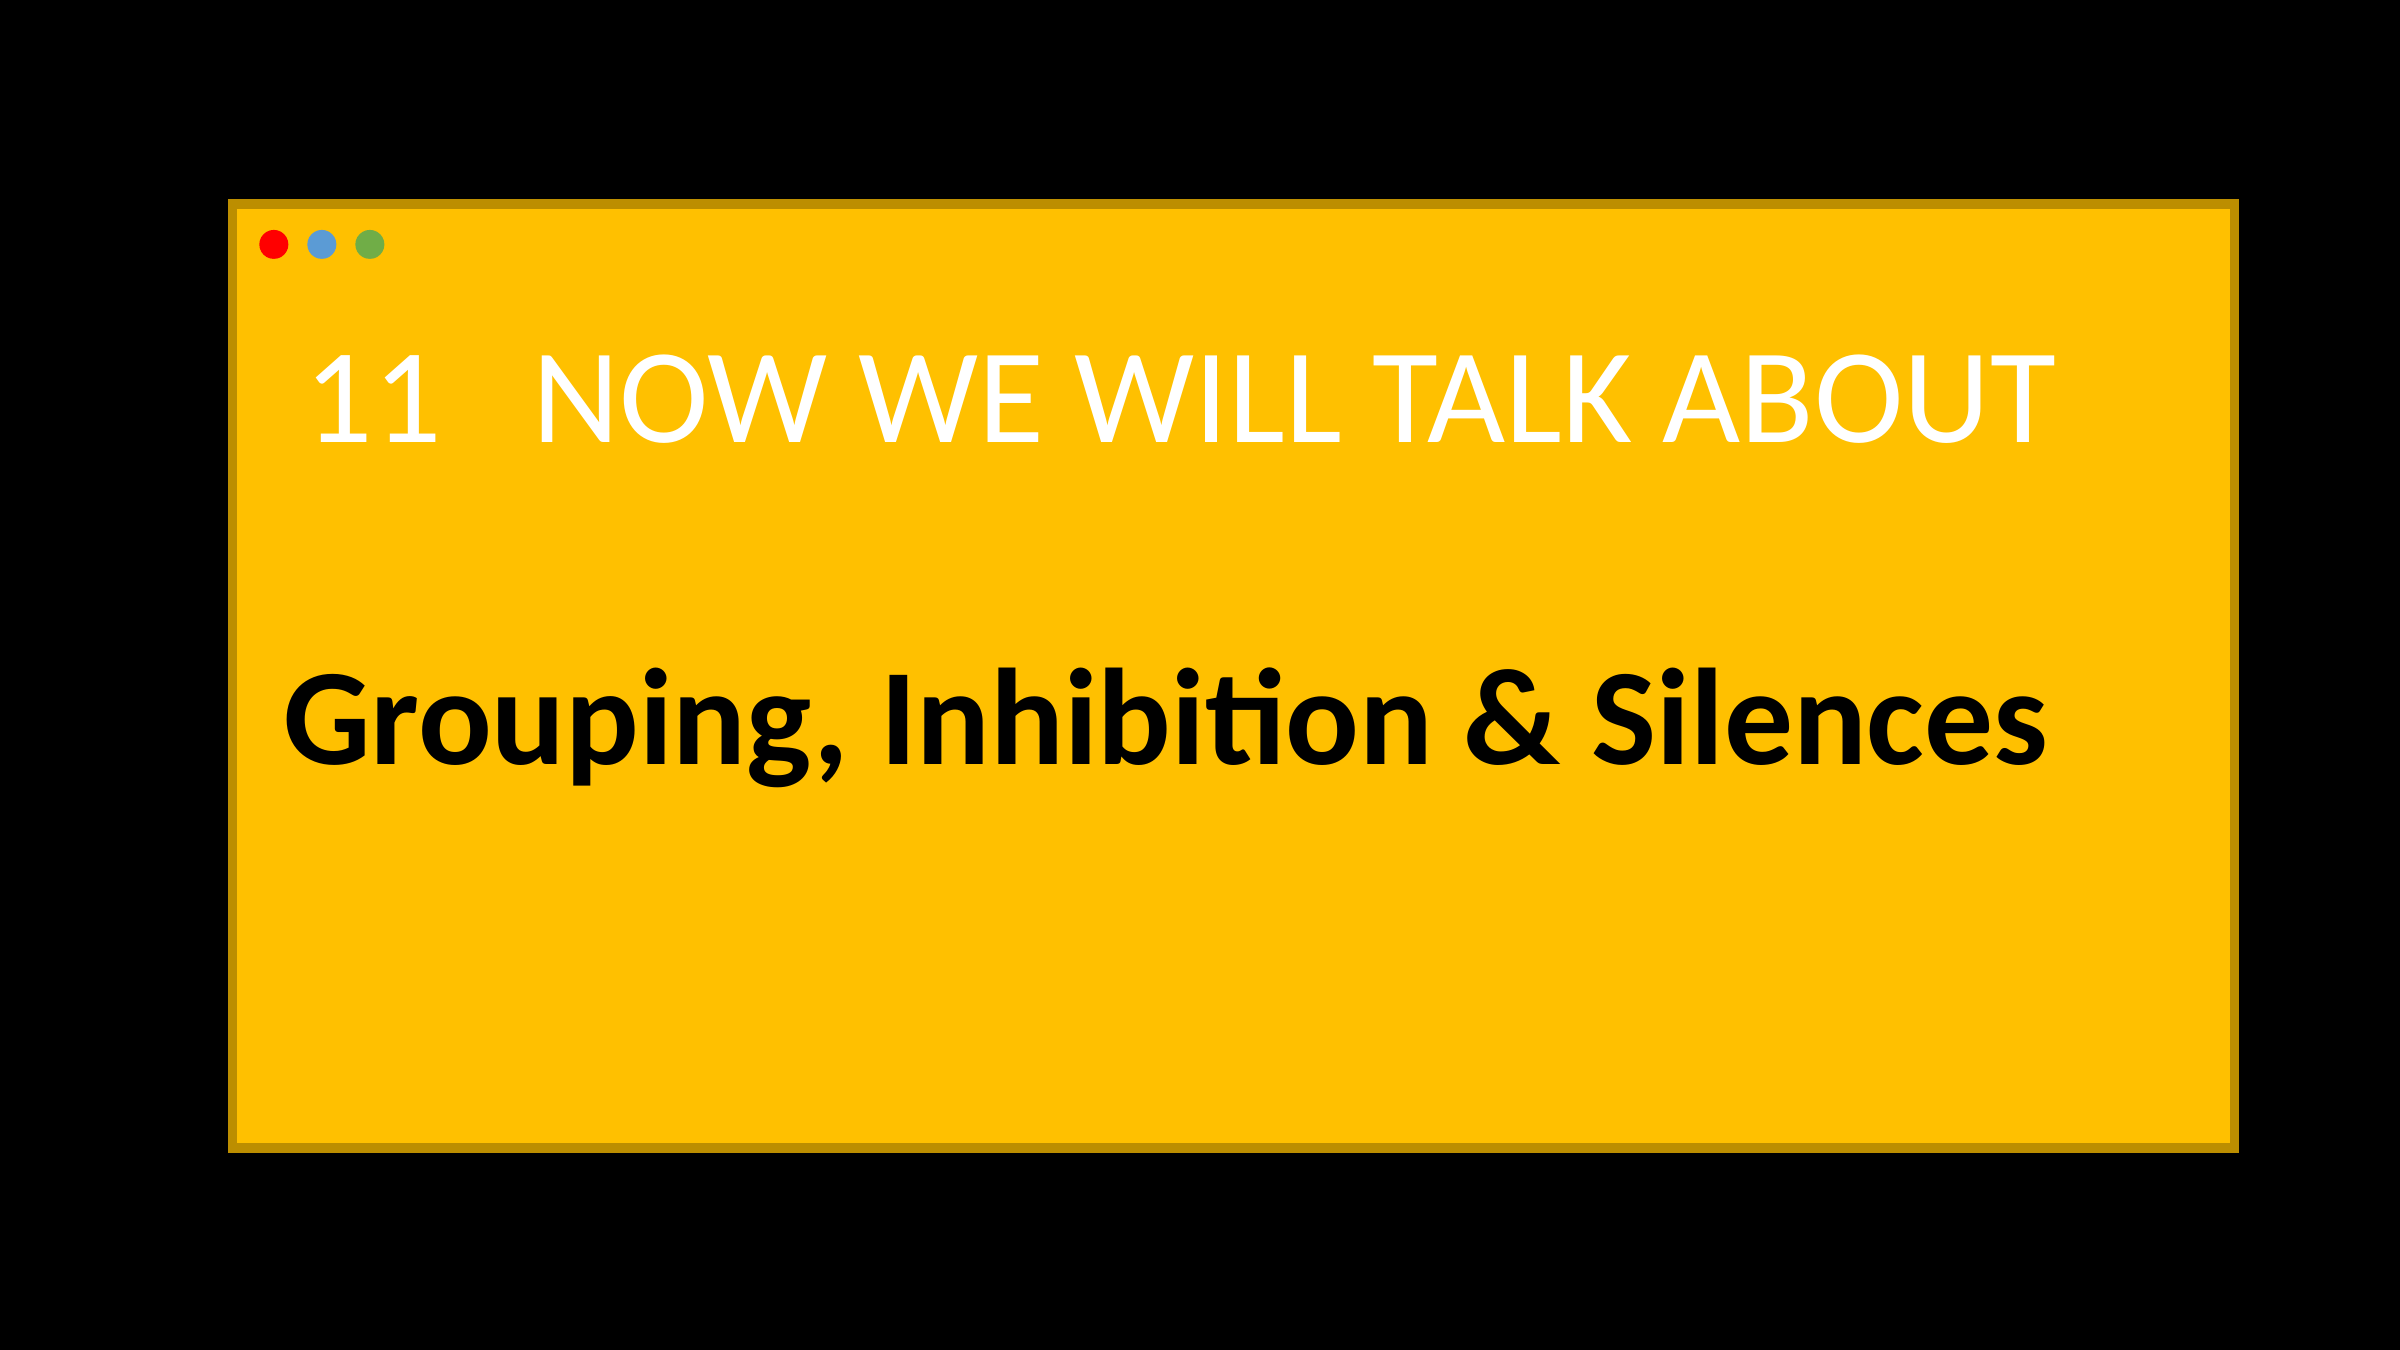

11   NOW WE WILL TALK ABOUT
Grouping, Inhibition & Silences